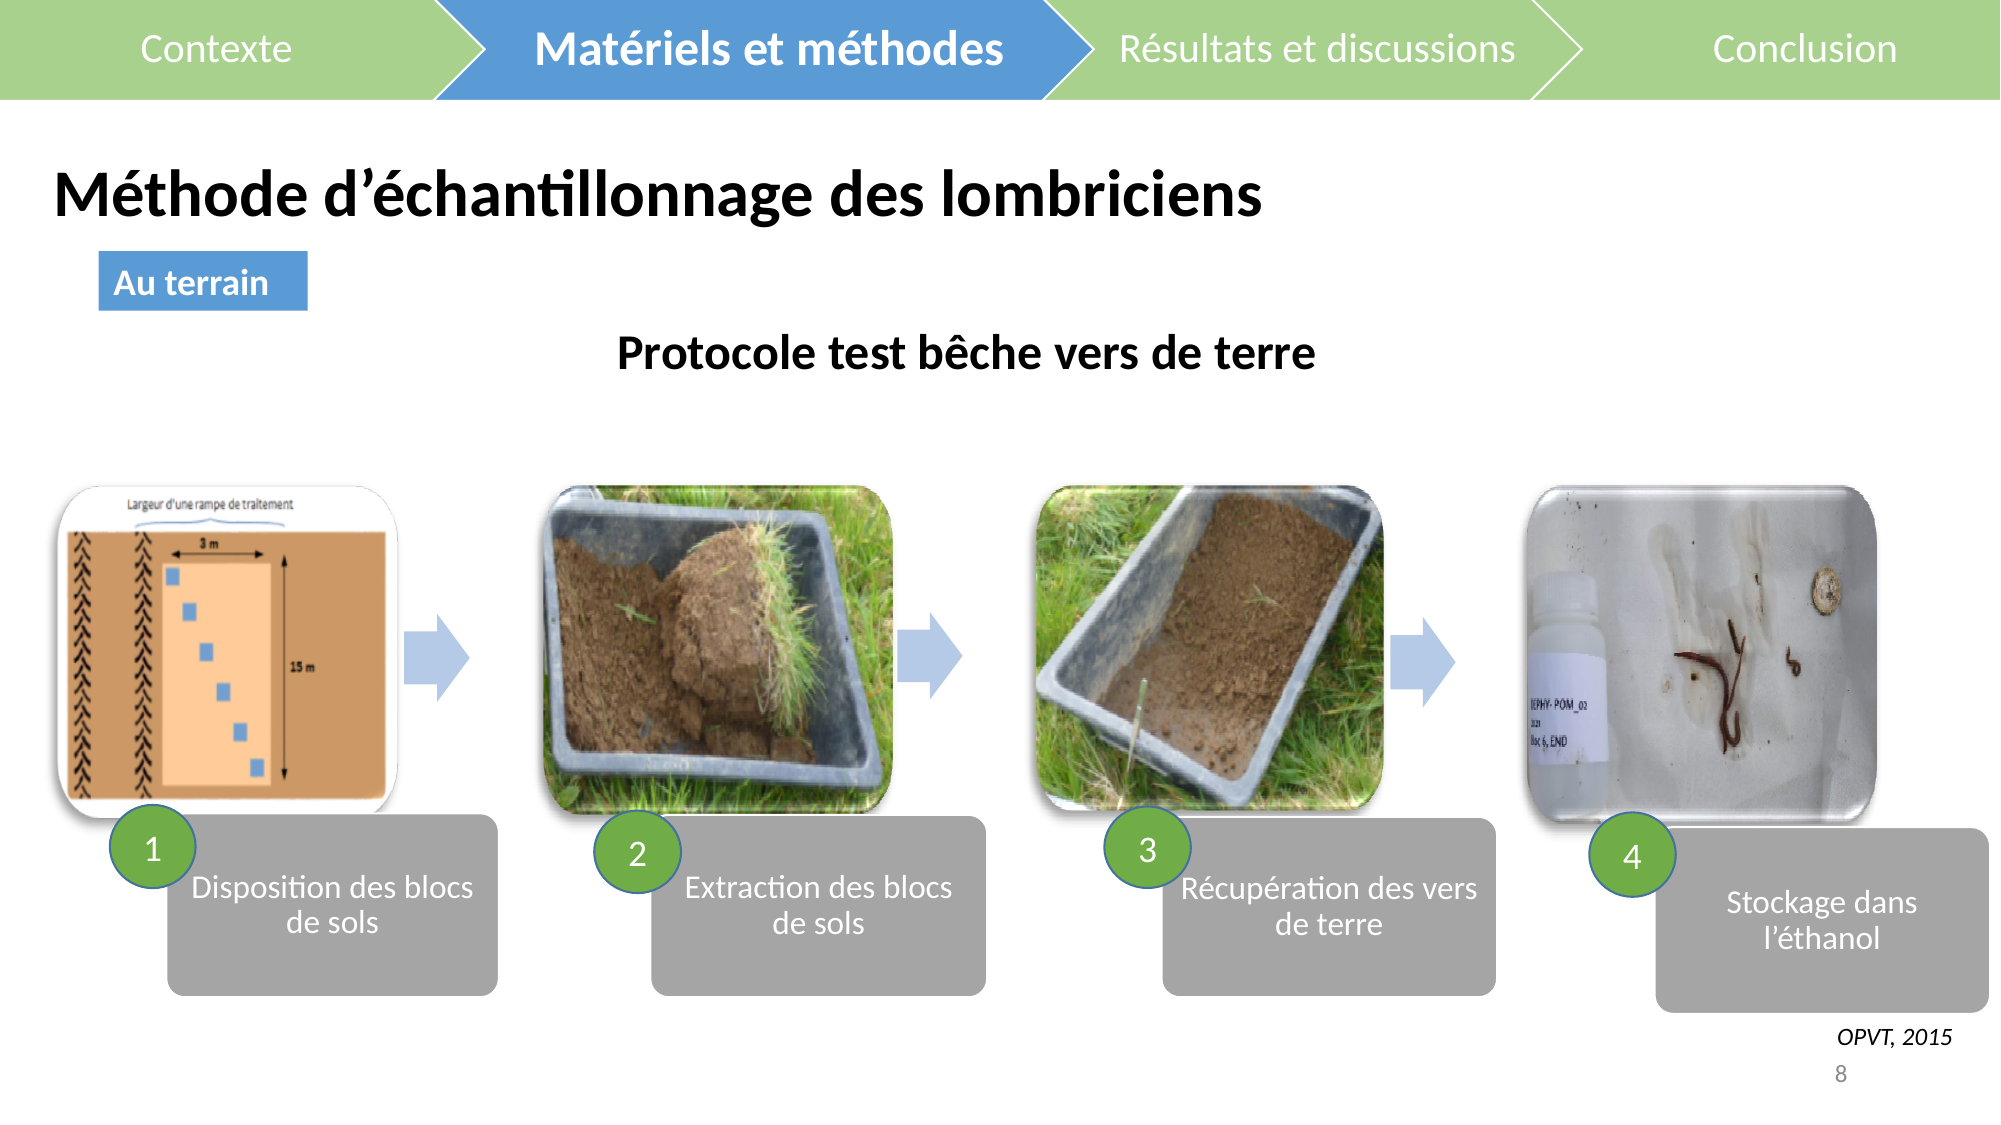

Contexte
Matériels et méthodes
Résultats et discussions
Conclusion
Méthode d’échantillonnage des lombriciens
Au terrain
Protocole test bêche vers de terre

1
Disposition des blocs de sols

2
Extraction des blocs de sols

3
Récupération des vers de terre

4
Stockage dans l’éthanol

OPVT, 2015
8